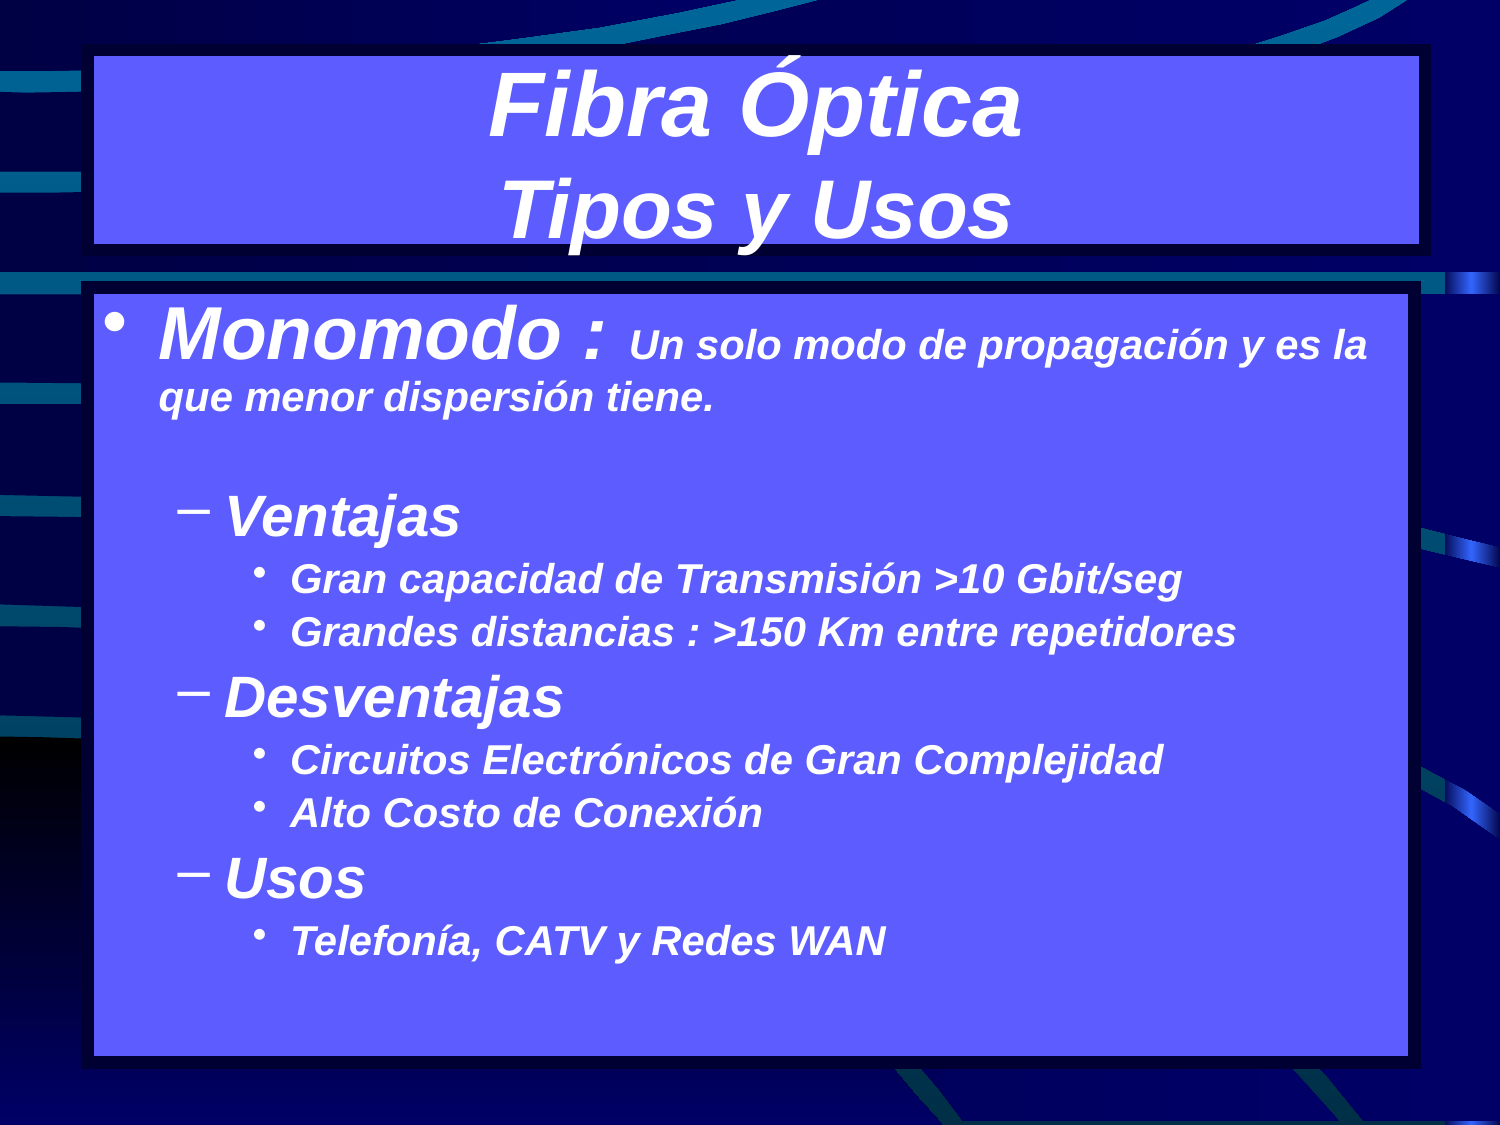

# Fibra Óptica Tipos y Usos
Monomodo : Un solo modo de propagación y es la que menor dispersión tiene.

Ventajas
Gran capacidad de Transmisión >10 Gbit/seg
Grandes distancias : >150 Km entre repetidores
Desventajas
Circuitos Electrónicos de Gran Complejidad
Alto Costo de Conexión
Usos
Telefonía, CATV y Redes WAN